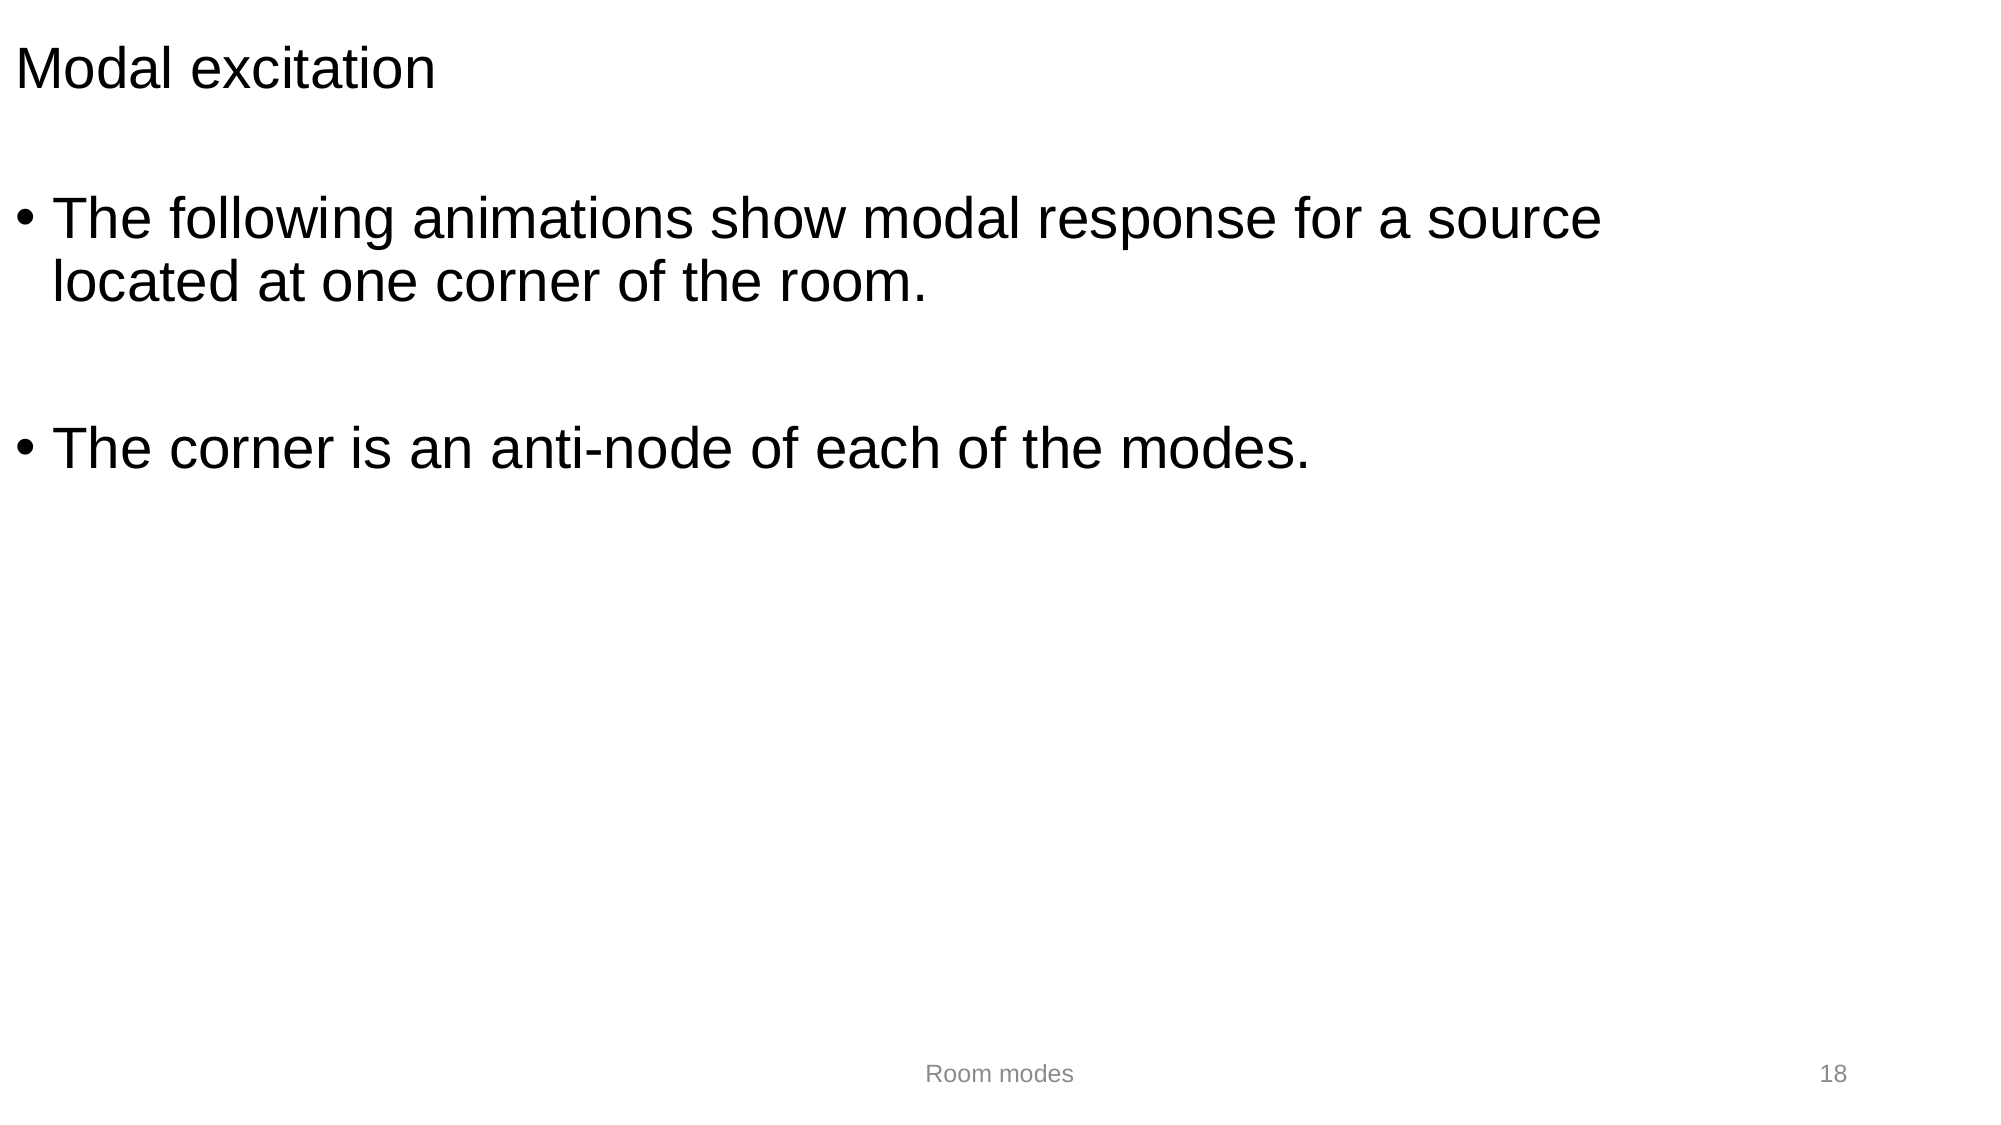

# Modal excitation
The following animations show modal response for a source located at one corner of the room.

The corner is an anti-node of each of the modes.
Room modes
18